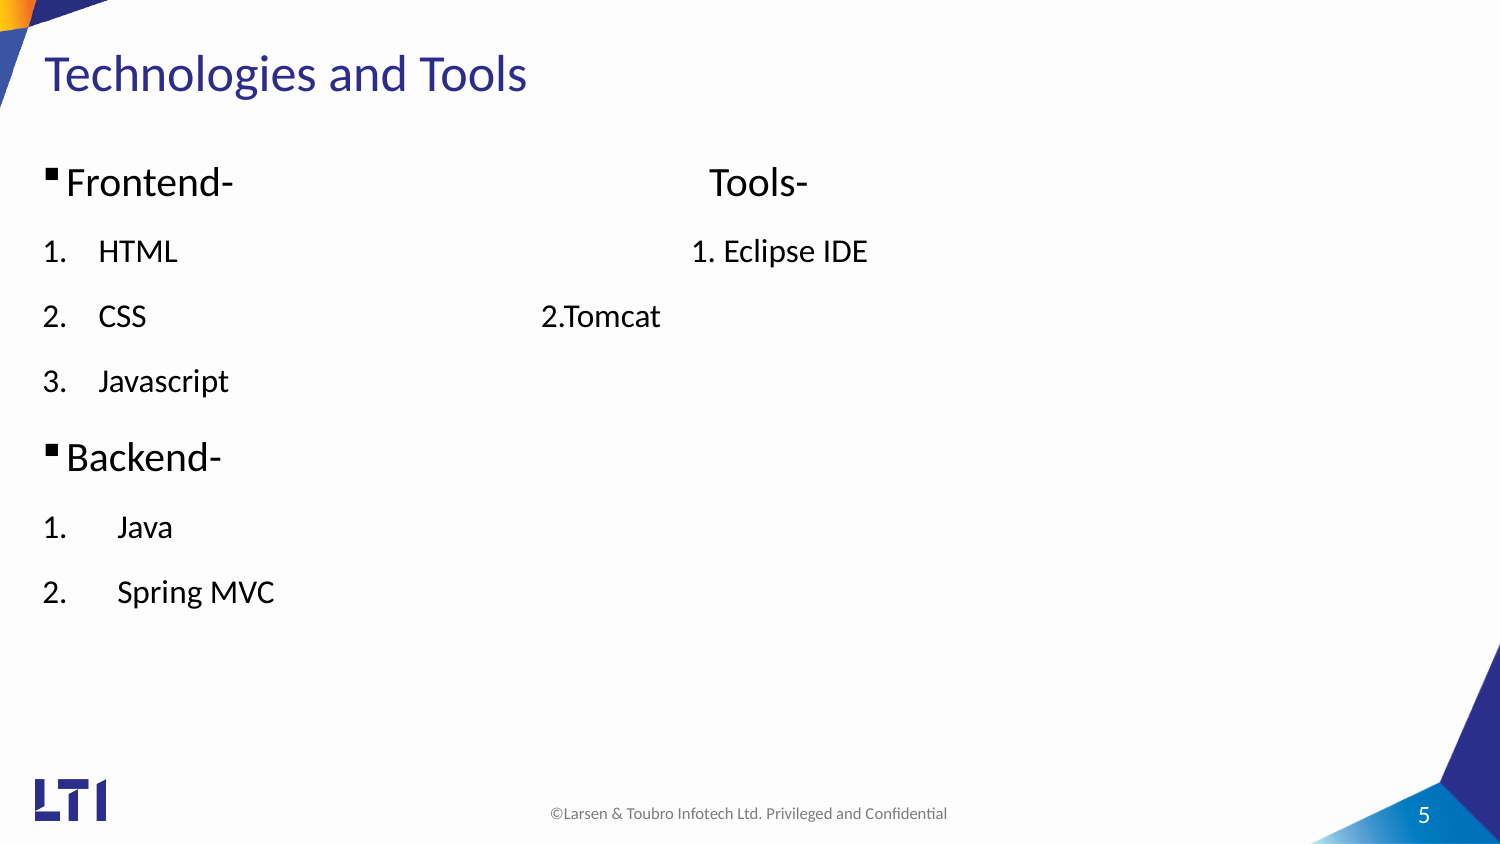

# Technologies and Tools

Frontend-                                                  Tools-
HTML                              	                   1. Eclipse IDE
CSS		                   2.Tomcat
Javascript
Backend-
Java
Spring MVC